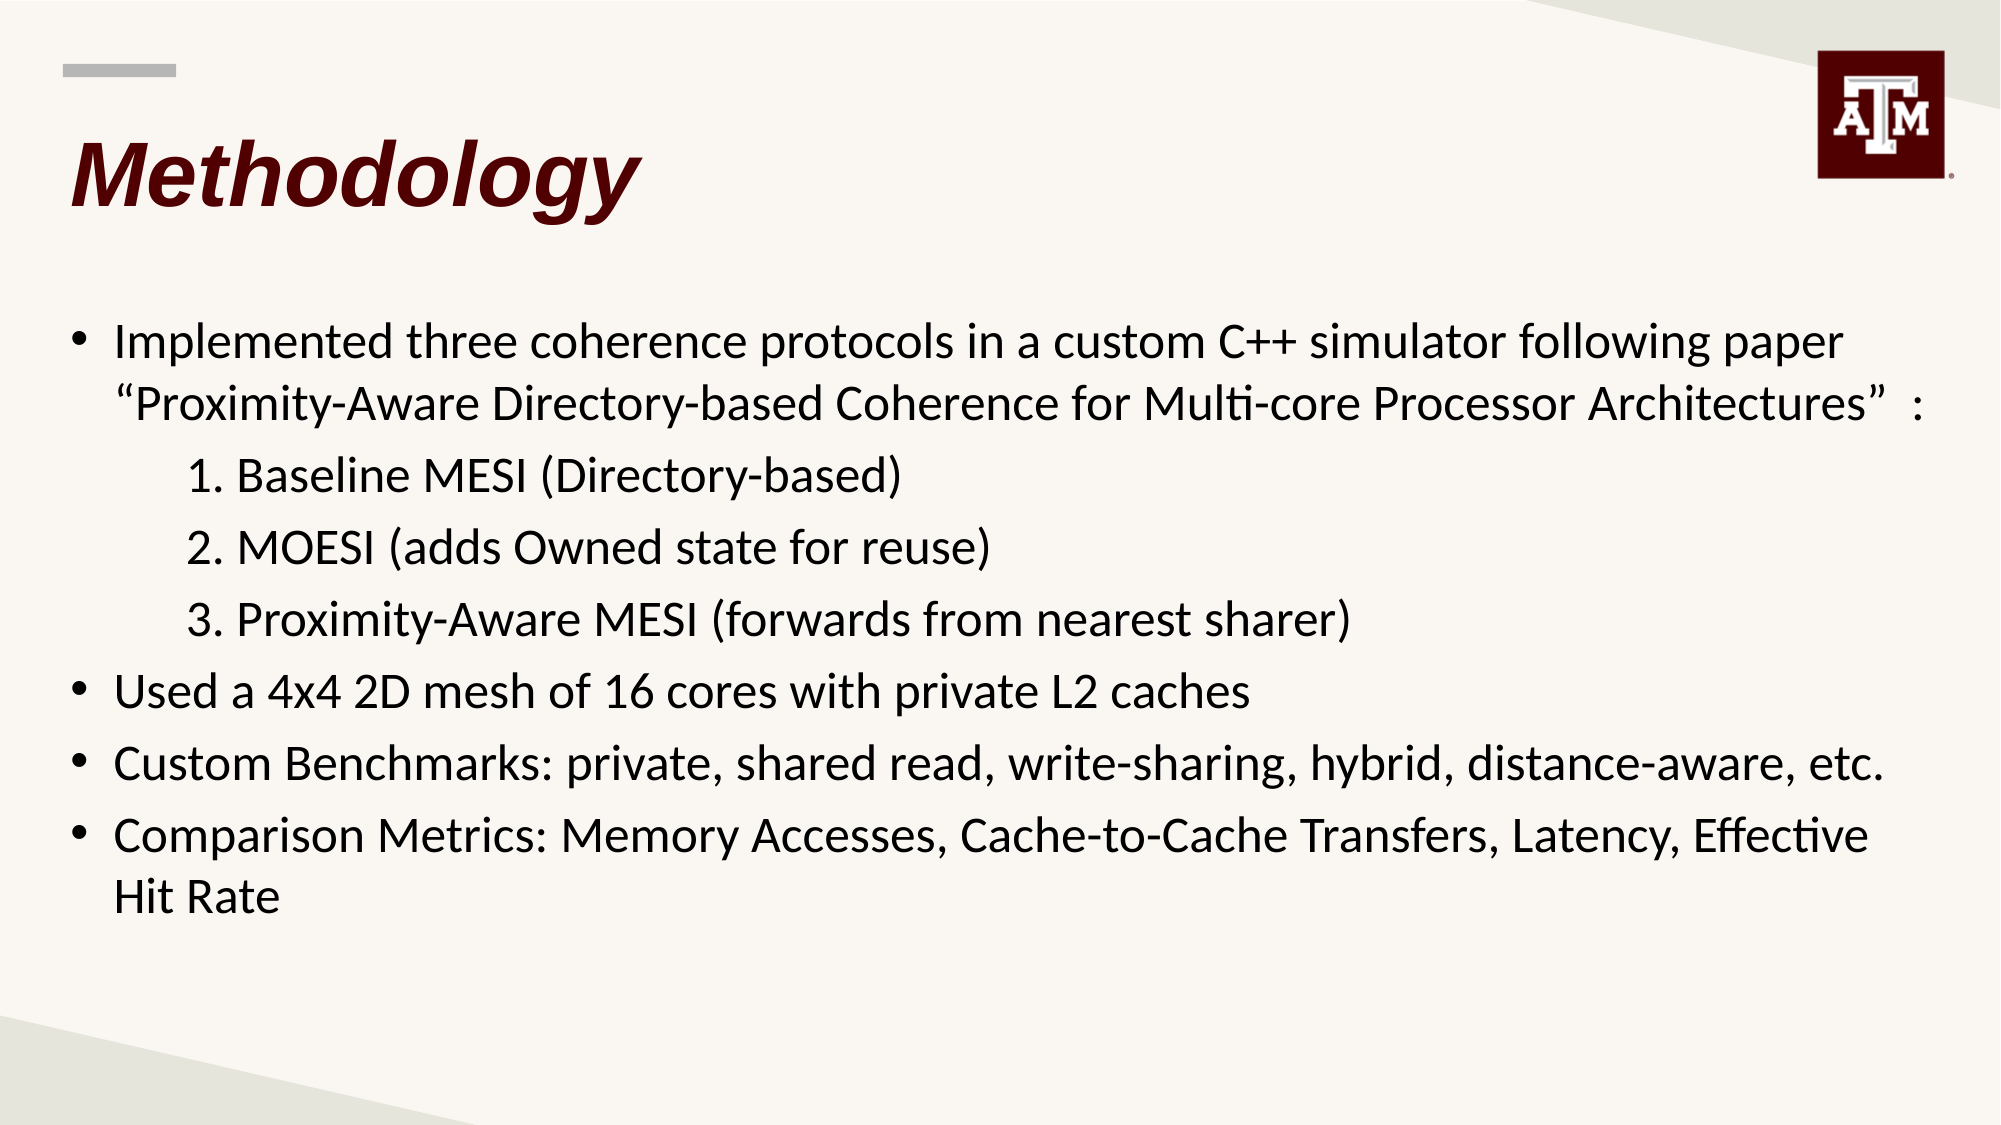

# Methodology
Implemented three coherence protocols in a custom C++ simulator following paper “Proximity-Aware Directory-based Coherence for Multi-core Processor Architectures”  :
1. Baseline MESI (Directory-based)
2. MOESI (adds Owned state for reuse)
3. Proximity-Aware MESI (forwards from nearest sharer)
Used a 4x4 2D mesh of 16 cores with private L2 caches
Custom Benchmarks: private, shared read, write-sharing, hybrid, distance-aware, etc.
Comparison Metrics: Memory Accesses, Cache-to-Cache Transfers, Latency, Effective Hit Rate
8